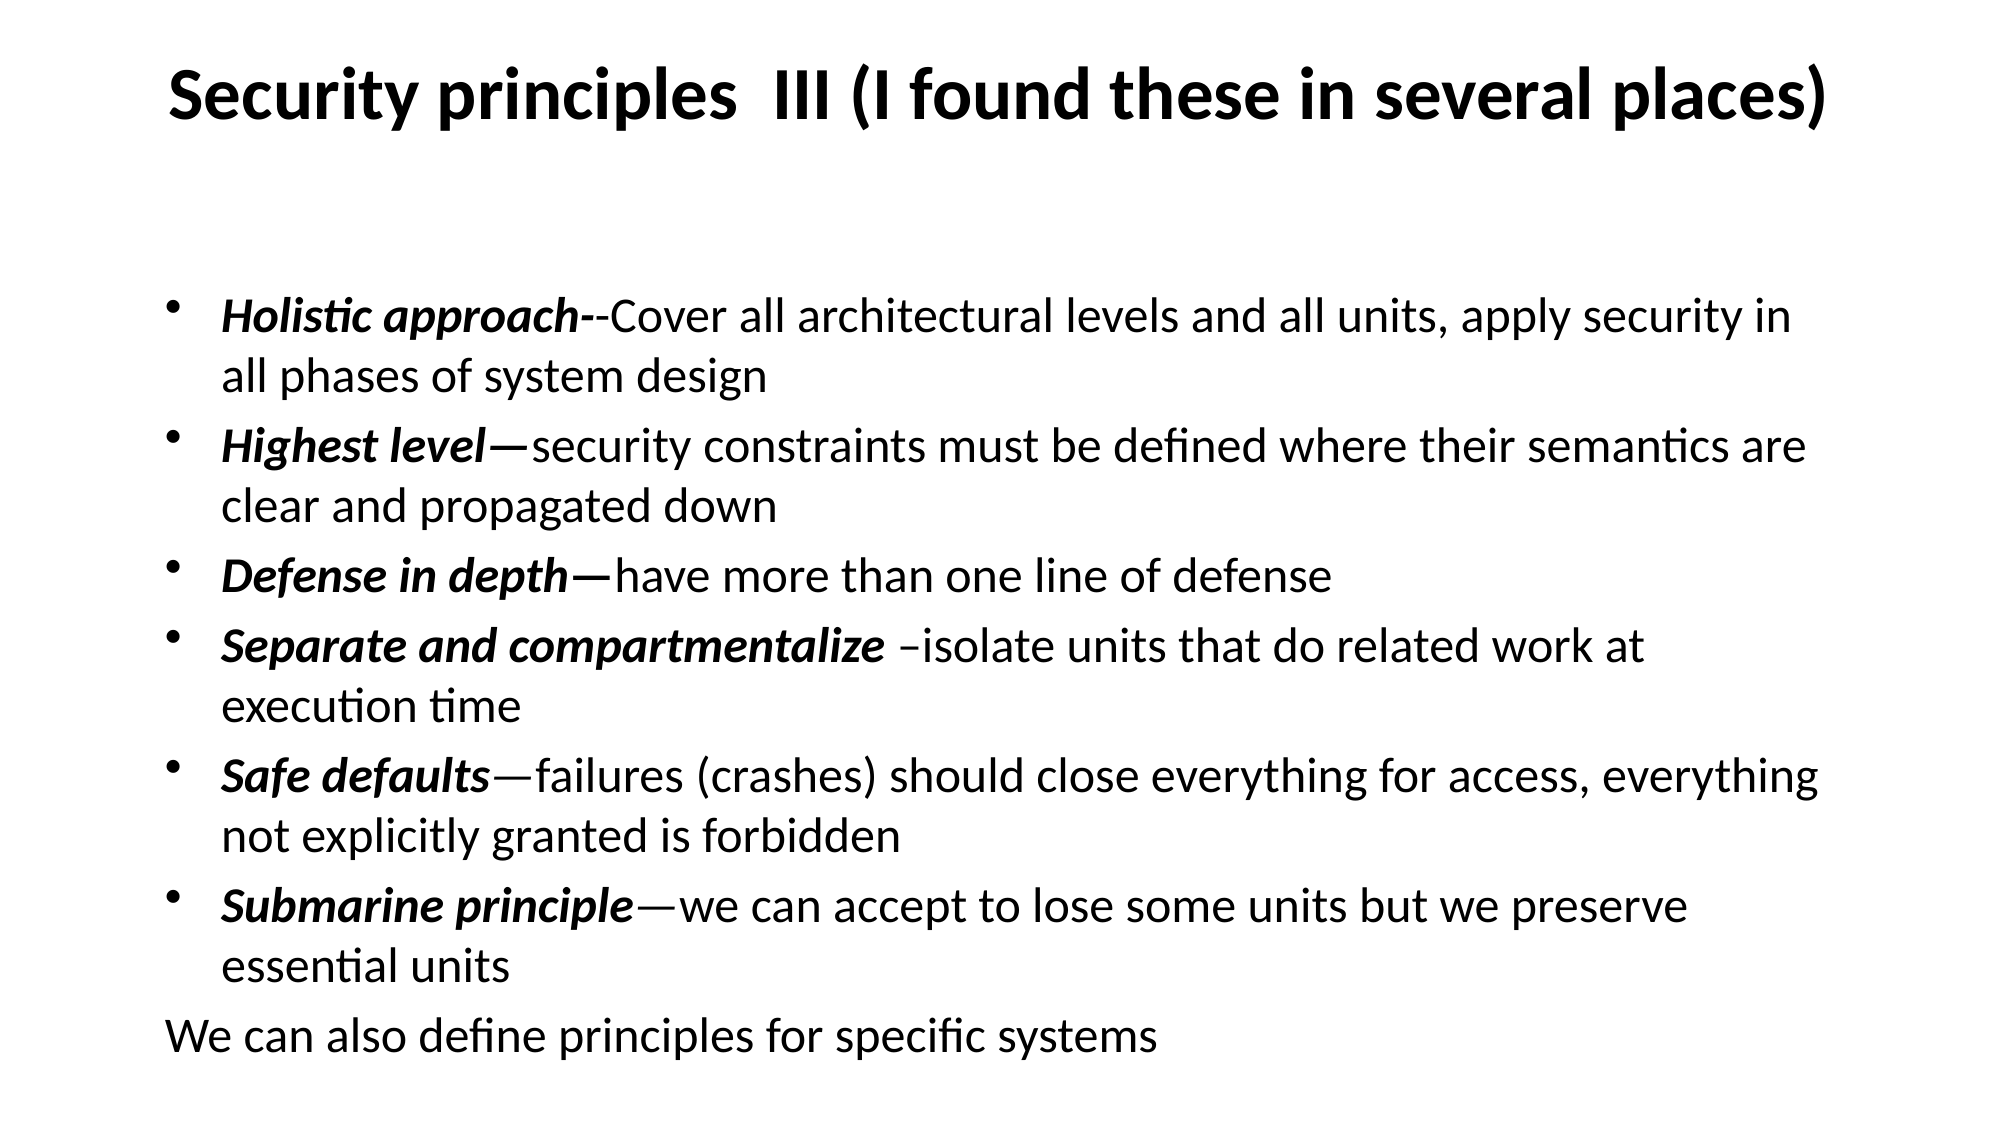

Security principles  III (I found these in several places)
Holistic approach--Cover all architectural levels and all units, apply security in all phases of system design
Highest level—security constraints must be defined where their semantics are clear and propagated down
Defense in depth—have more than one line of defense
Separate and compartmentalize –isolate units that do related work at execution time
Safe defaults—failures (crashes) should close everything for access, everything not explicitly granted is forbidden
Submarine principle—we can accept to lose some units but we preserve essential units
We can also define principles for specific systems